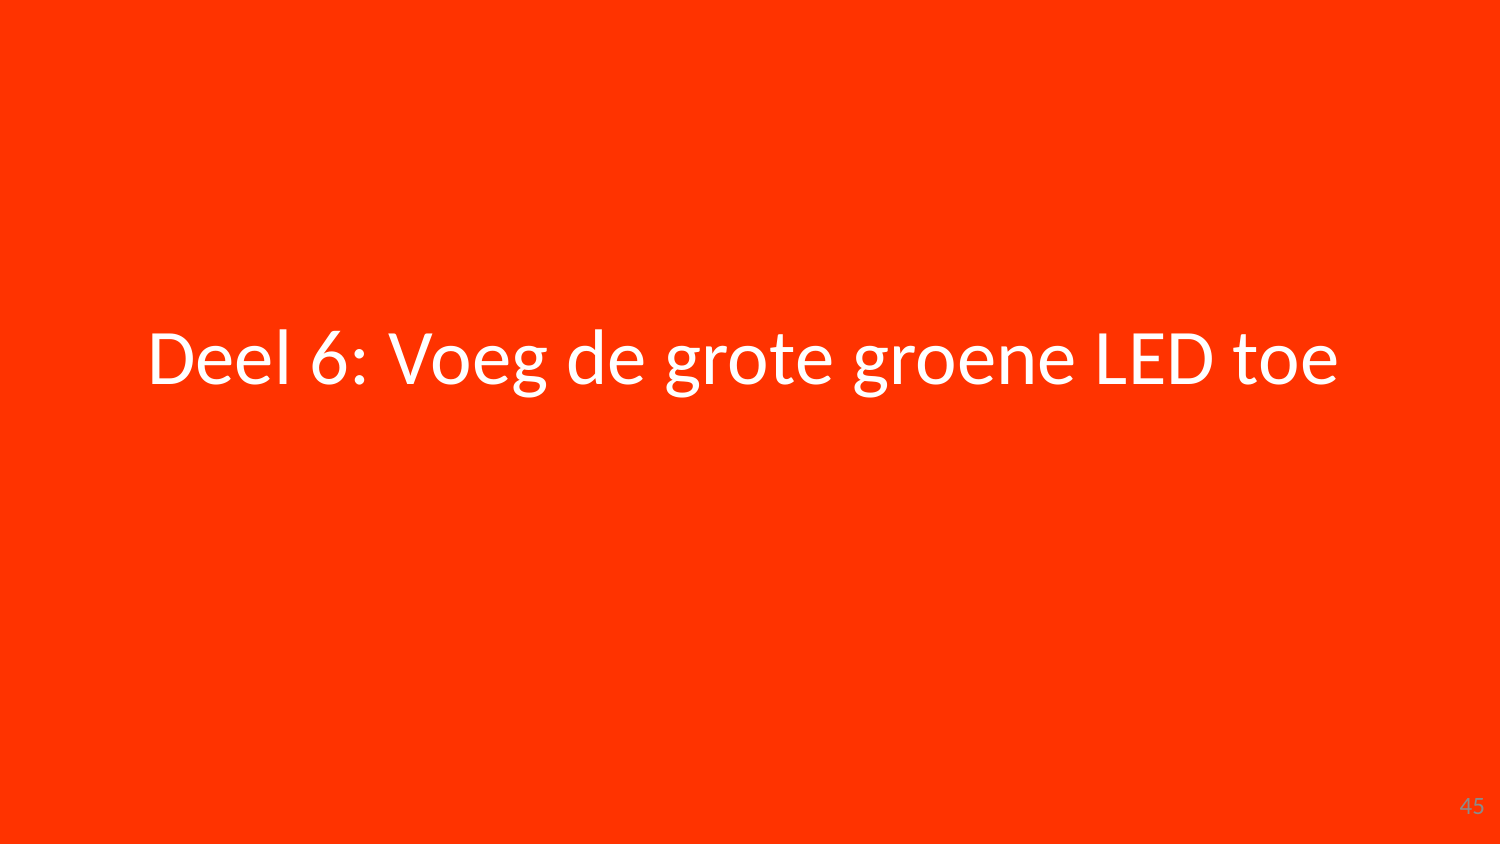

# Deel 6: Voeg de grote groene LED toe
45